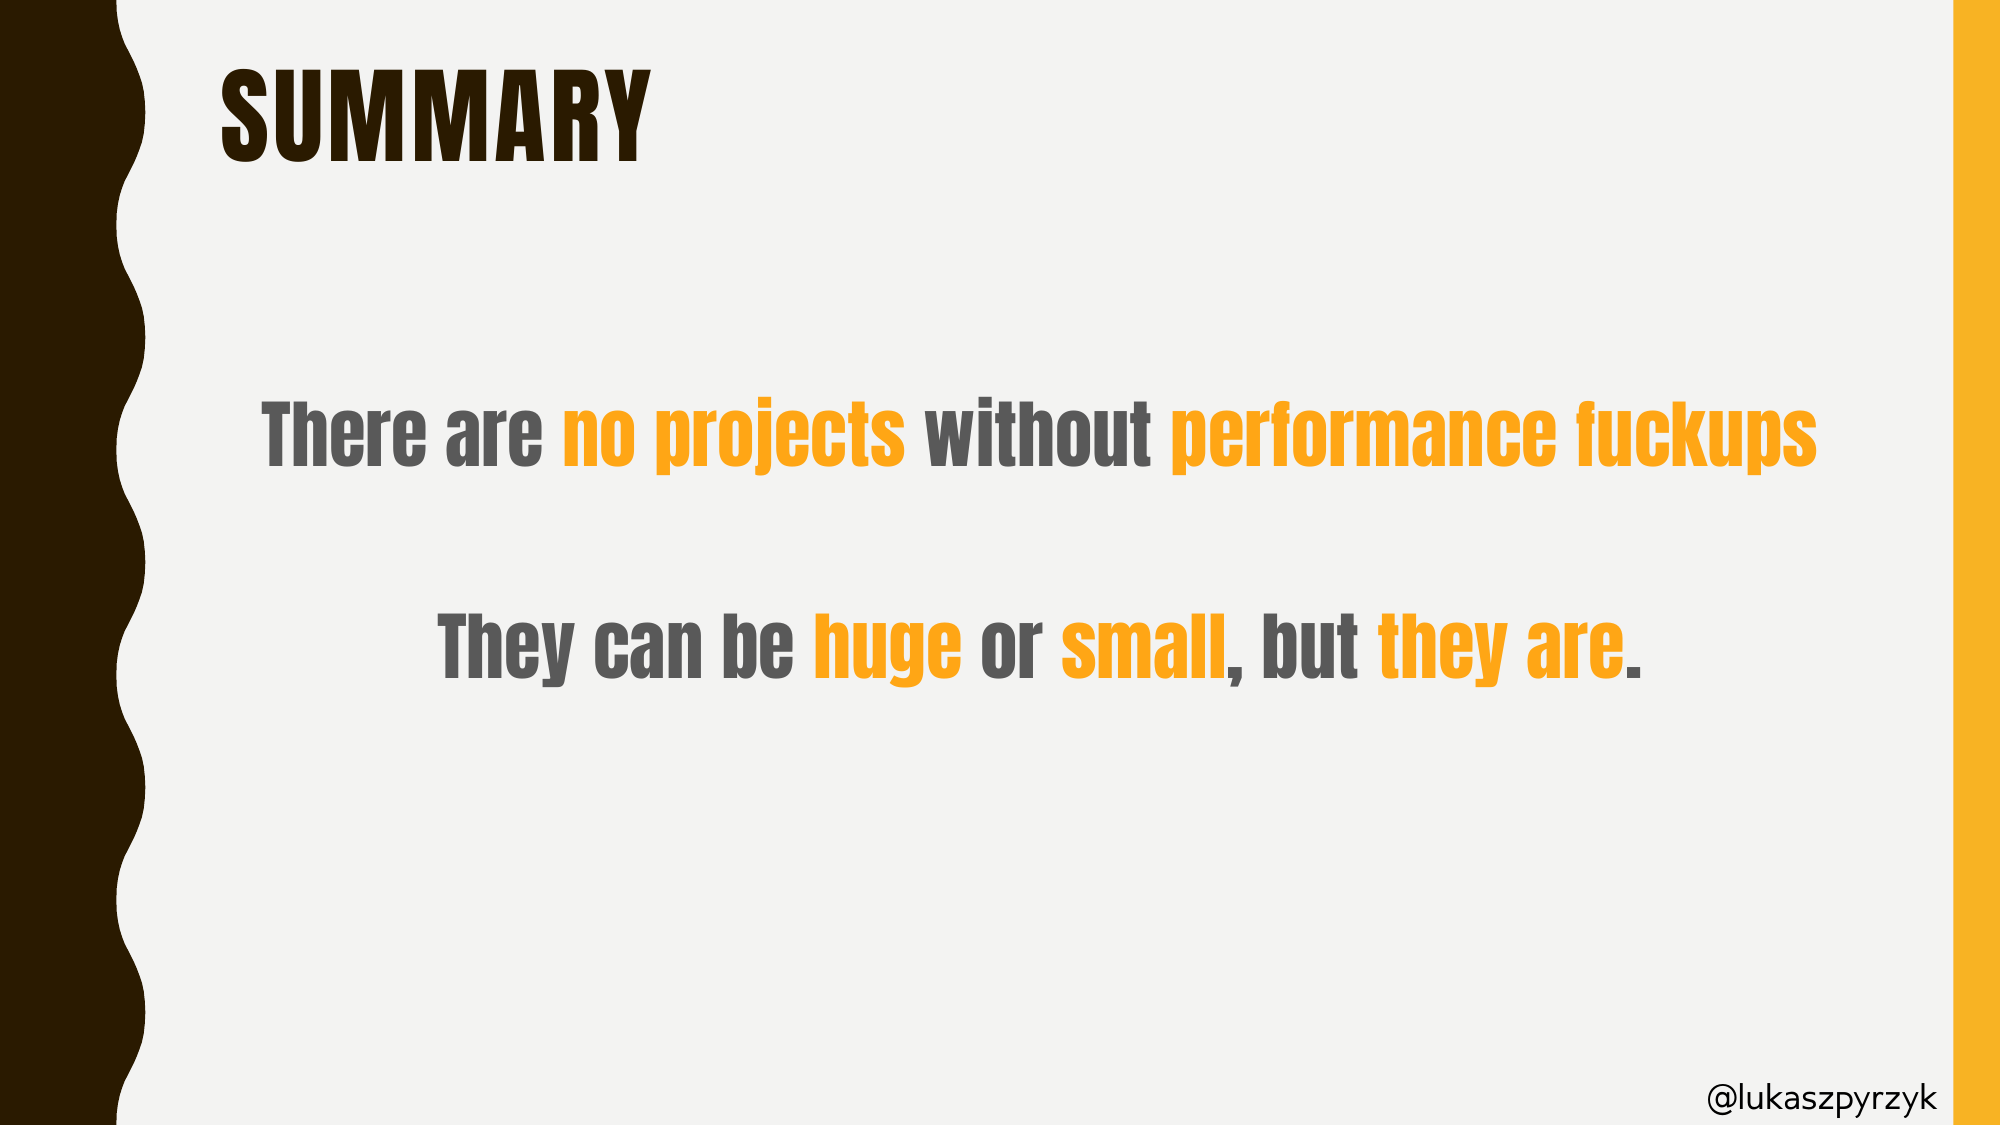

# Summary
There are no projects without performance fuckups
They can be huge or small, but they are.
@lukaszpyrzyk